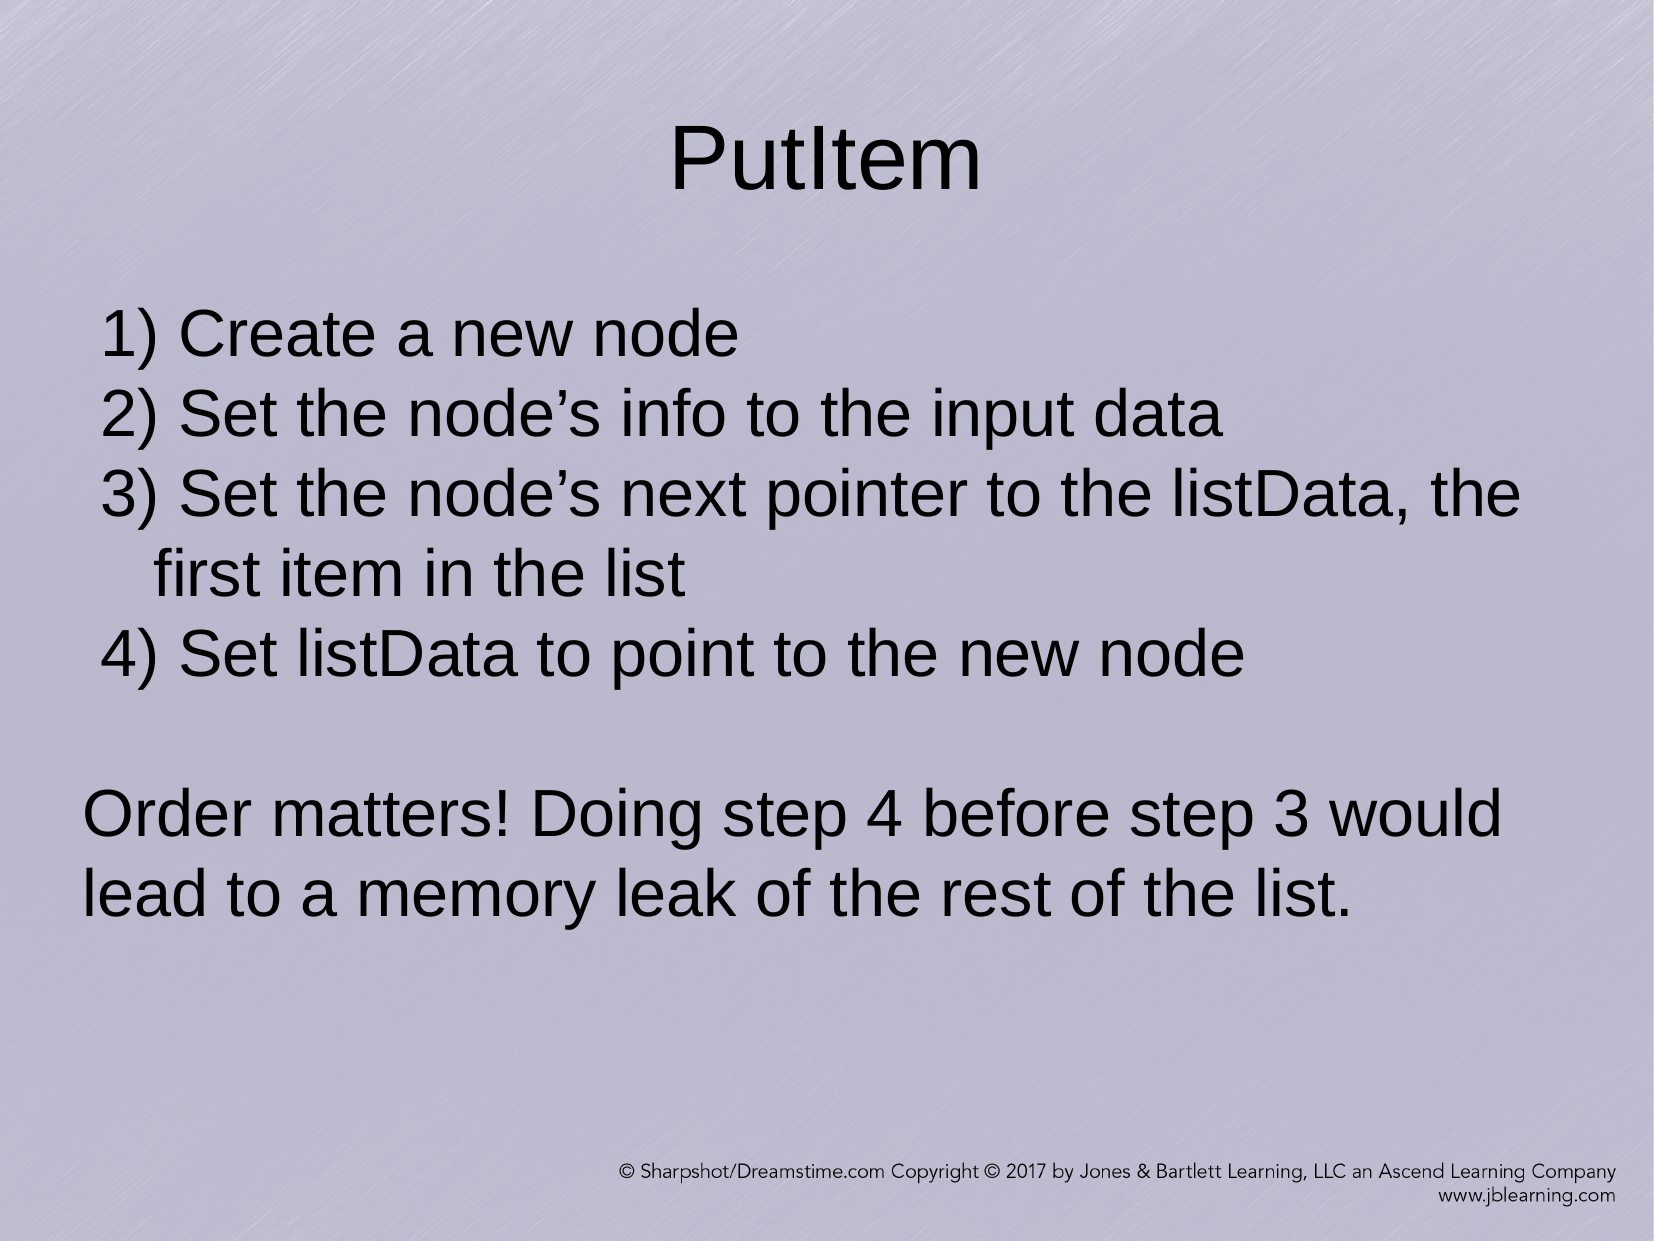

PutItem
 Create a new node
 Set the node’s info to the input data
 Set the node’s next pointer to the listData, the first item in the list
 Set listData to point to the new node

Order matters! Doing step 4 before step 3 would lead to a memory leak of the rest of the list.